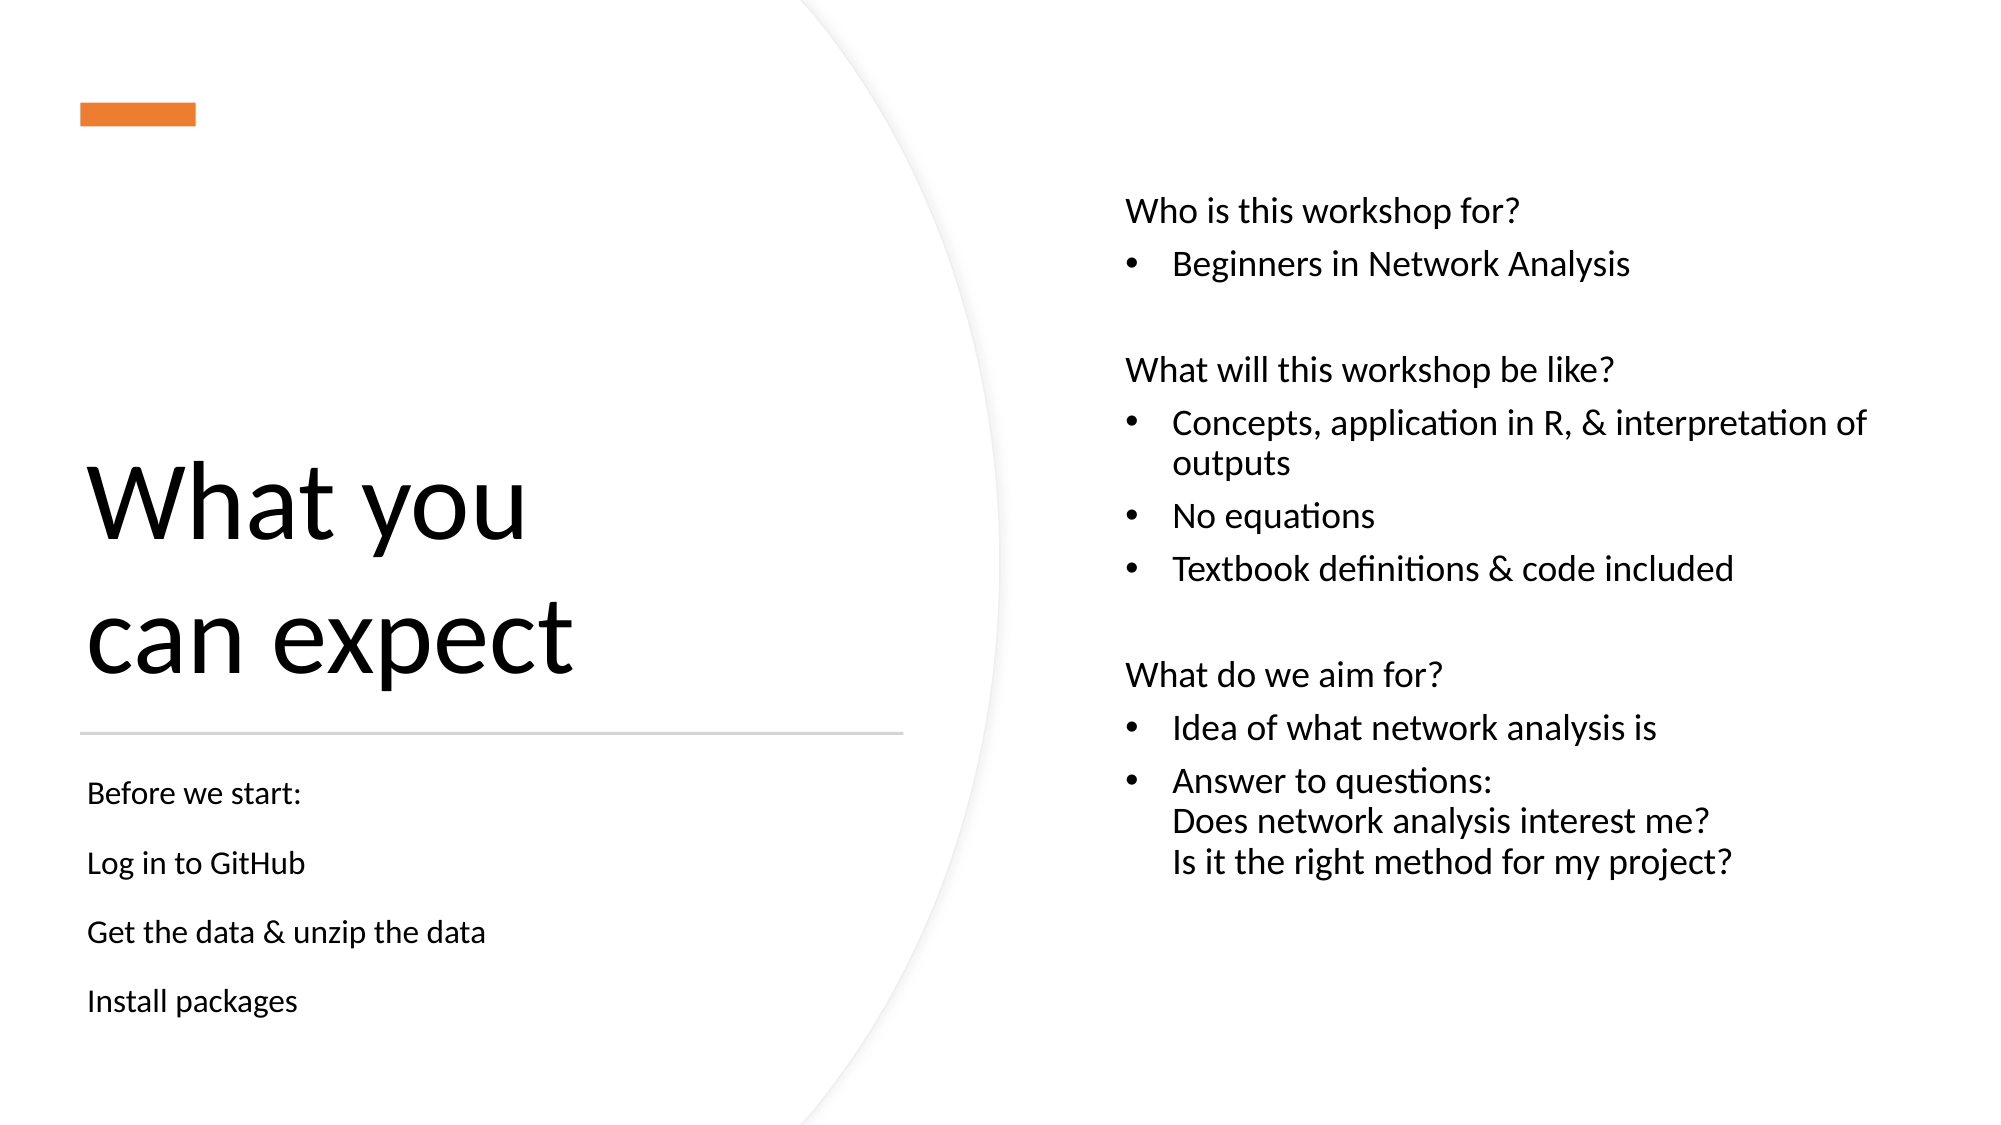

Who is this workshop for?
Beginners in Network Analysis

What will this workshop be like?
Concepts, application in R, & interpretation of outputs
No equations
Textbook definitions & code included

What do we aim for?
Idea of what network analysis is
Answer to questions:
Does network analysis interest me?
Is it the right method for my project?
What you
can expect

Before we start:
Log in to GitHub
Get the data & unzip the data
Install packages
2